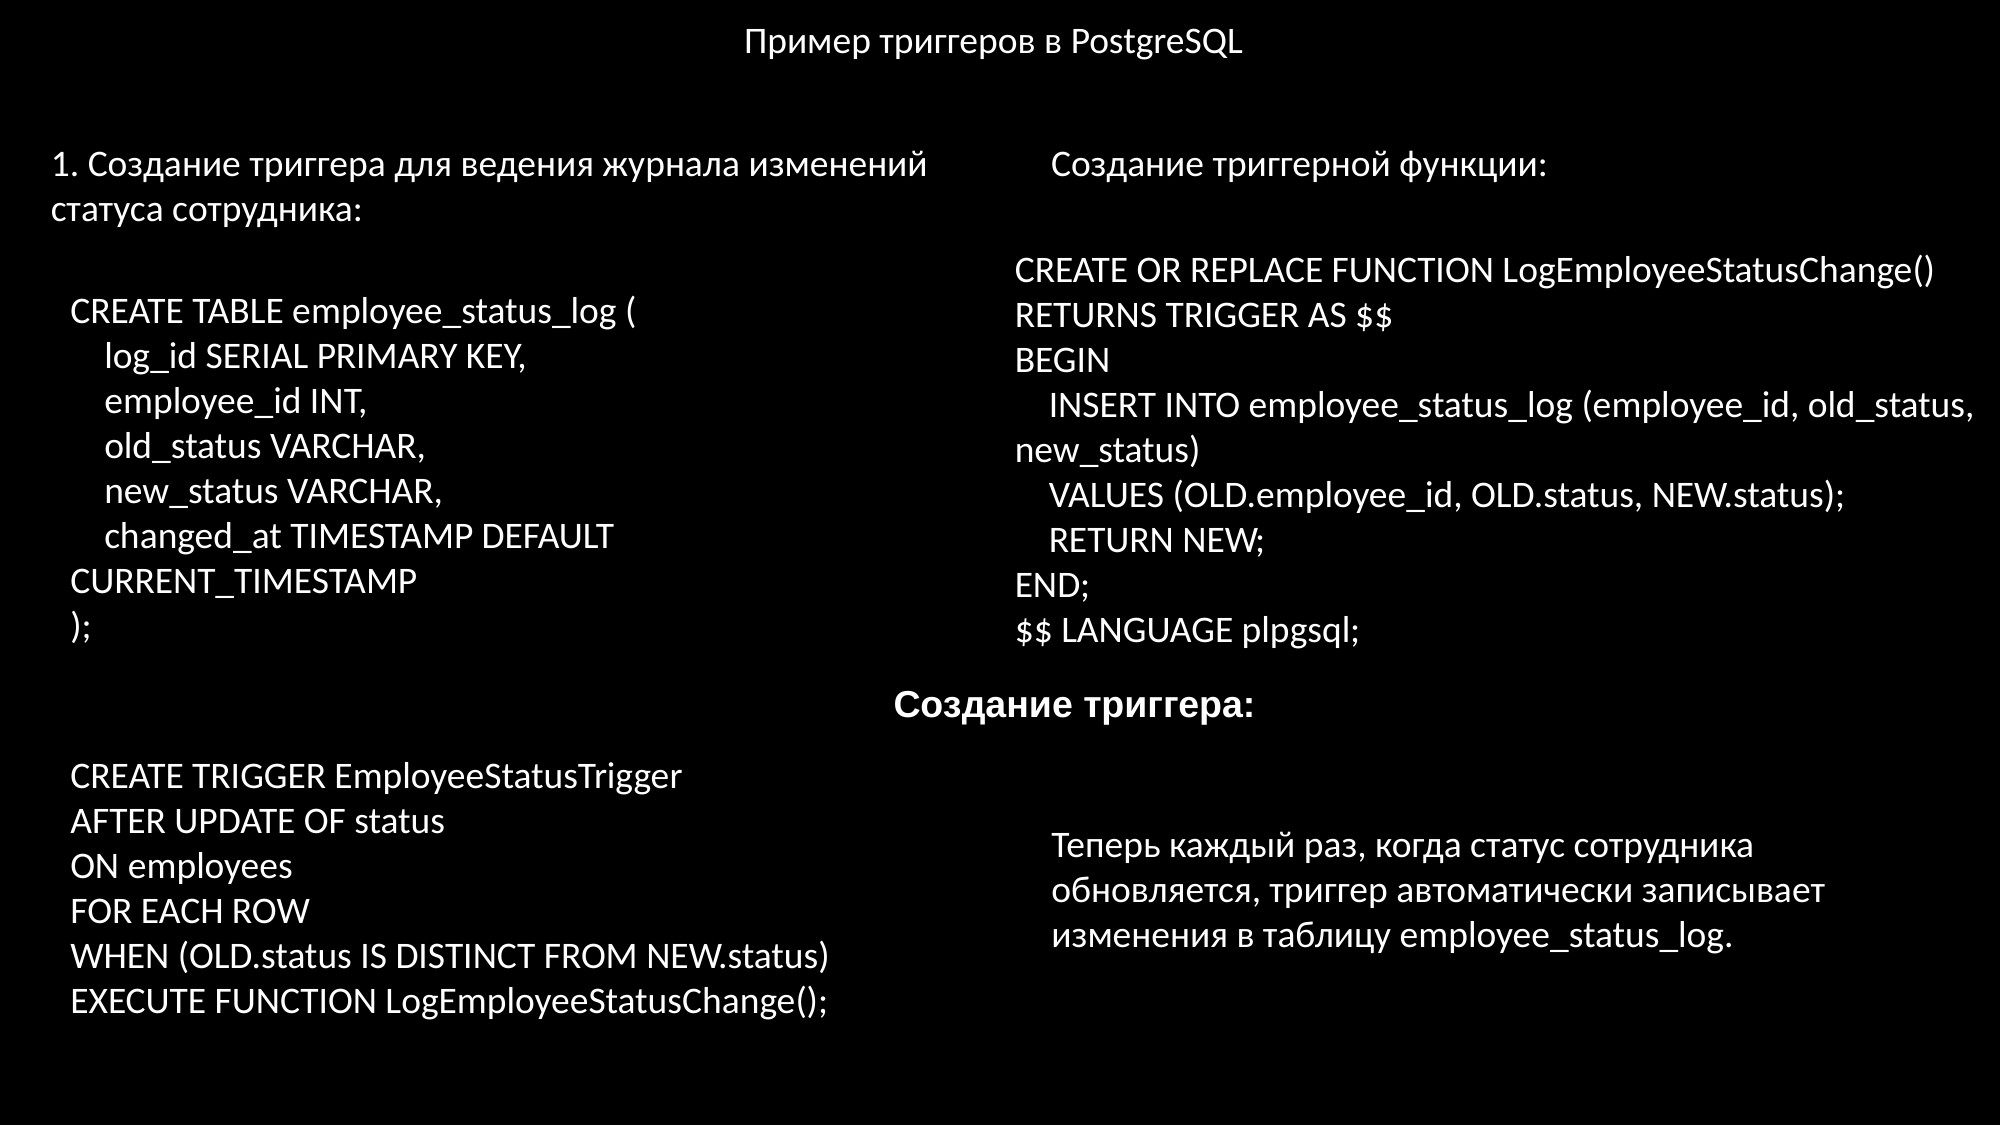

Пример триггеров в PostgreSQL
1. Создание триггера для ведения журнала изменений статуса сотрудника:
Создание триггерной функции:
CREATE OR REPLACE FUNCTION LogEmployeeStatusChange()
RETURNS TRIGGER AS $$
BEGIN
    INSERT INTO employee_status_log (employee_id, old_status, new_status)
    VALUES (OLD.employee_id, OLD.status, NEW.status);
    RETURN NEW;
END;
$$ LANGUAGE plpgsql;
CREATE TABLE employee_status_log (
    log_id SERIAL PRIMARY KEY,
    employee_id INT,
    old_status VARCHAR,
    new_status VARCHAR,
    changed_at TIMESTAMP DEFAULT CURRENT_TIMESTAMP
);
Создание триггера:

CREATE TRIGGER EmployeeStatusTrigger
AFTER UPDATE OF status
ON employees
FOR EACH ROW
WHEN (OLD.status IS DISTINCT FROM NEW.status)
EXECUTE FUNCTION LogEmployeeStatusChange();
Теперь каждый раз, когда статус сотрудника обновляется, триггер автоматически записывает изменения в таблицу employee_status_log.